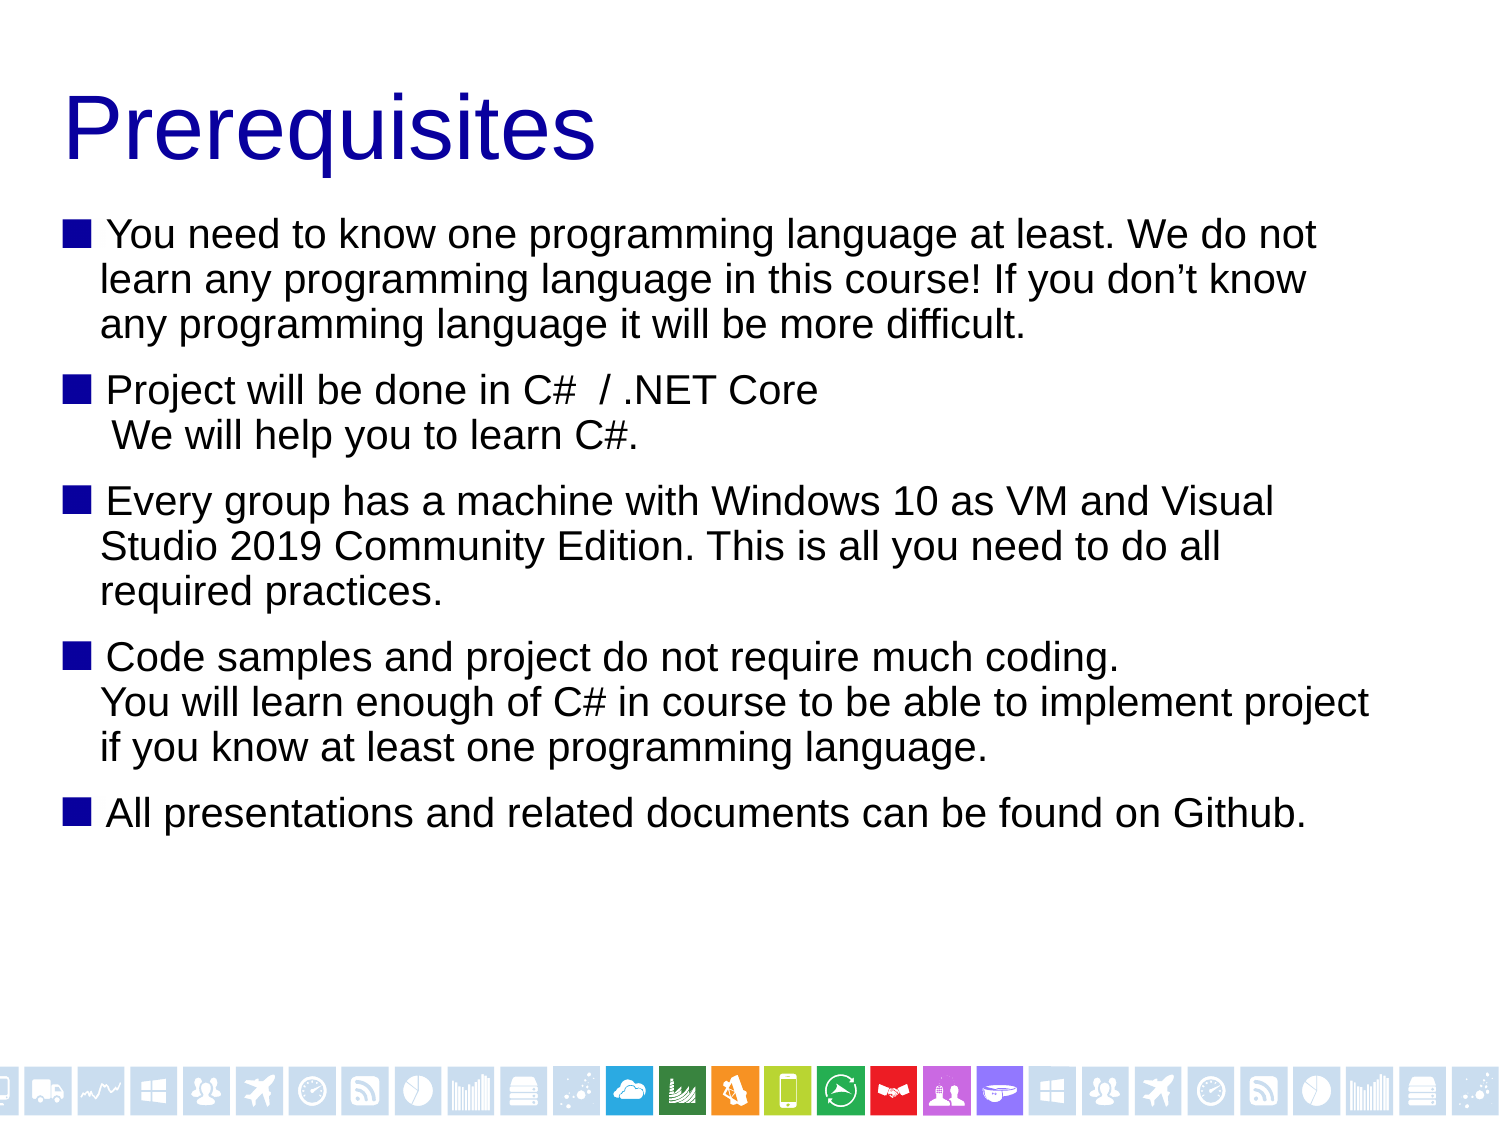

# Prerequisites
You need to know one programming language at least. We do not learn any programming language in this course! If you don’t know any programming language it will be more difficult.
Project will be done in C#  / .NET Core
 We will help you to learn C#.
Every group has a machine with Windows 10 as VM and Visual Studio 2019 Community Edition. This is all you need to do all required practices.
Code samples and project do not require much coding.
You will learn enough of C# in course to be able to implement project if you know at least one programming language.
All presentations and related documents can be found on Github.